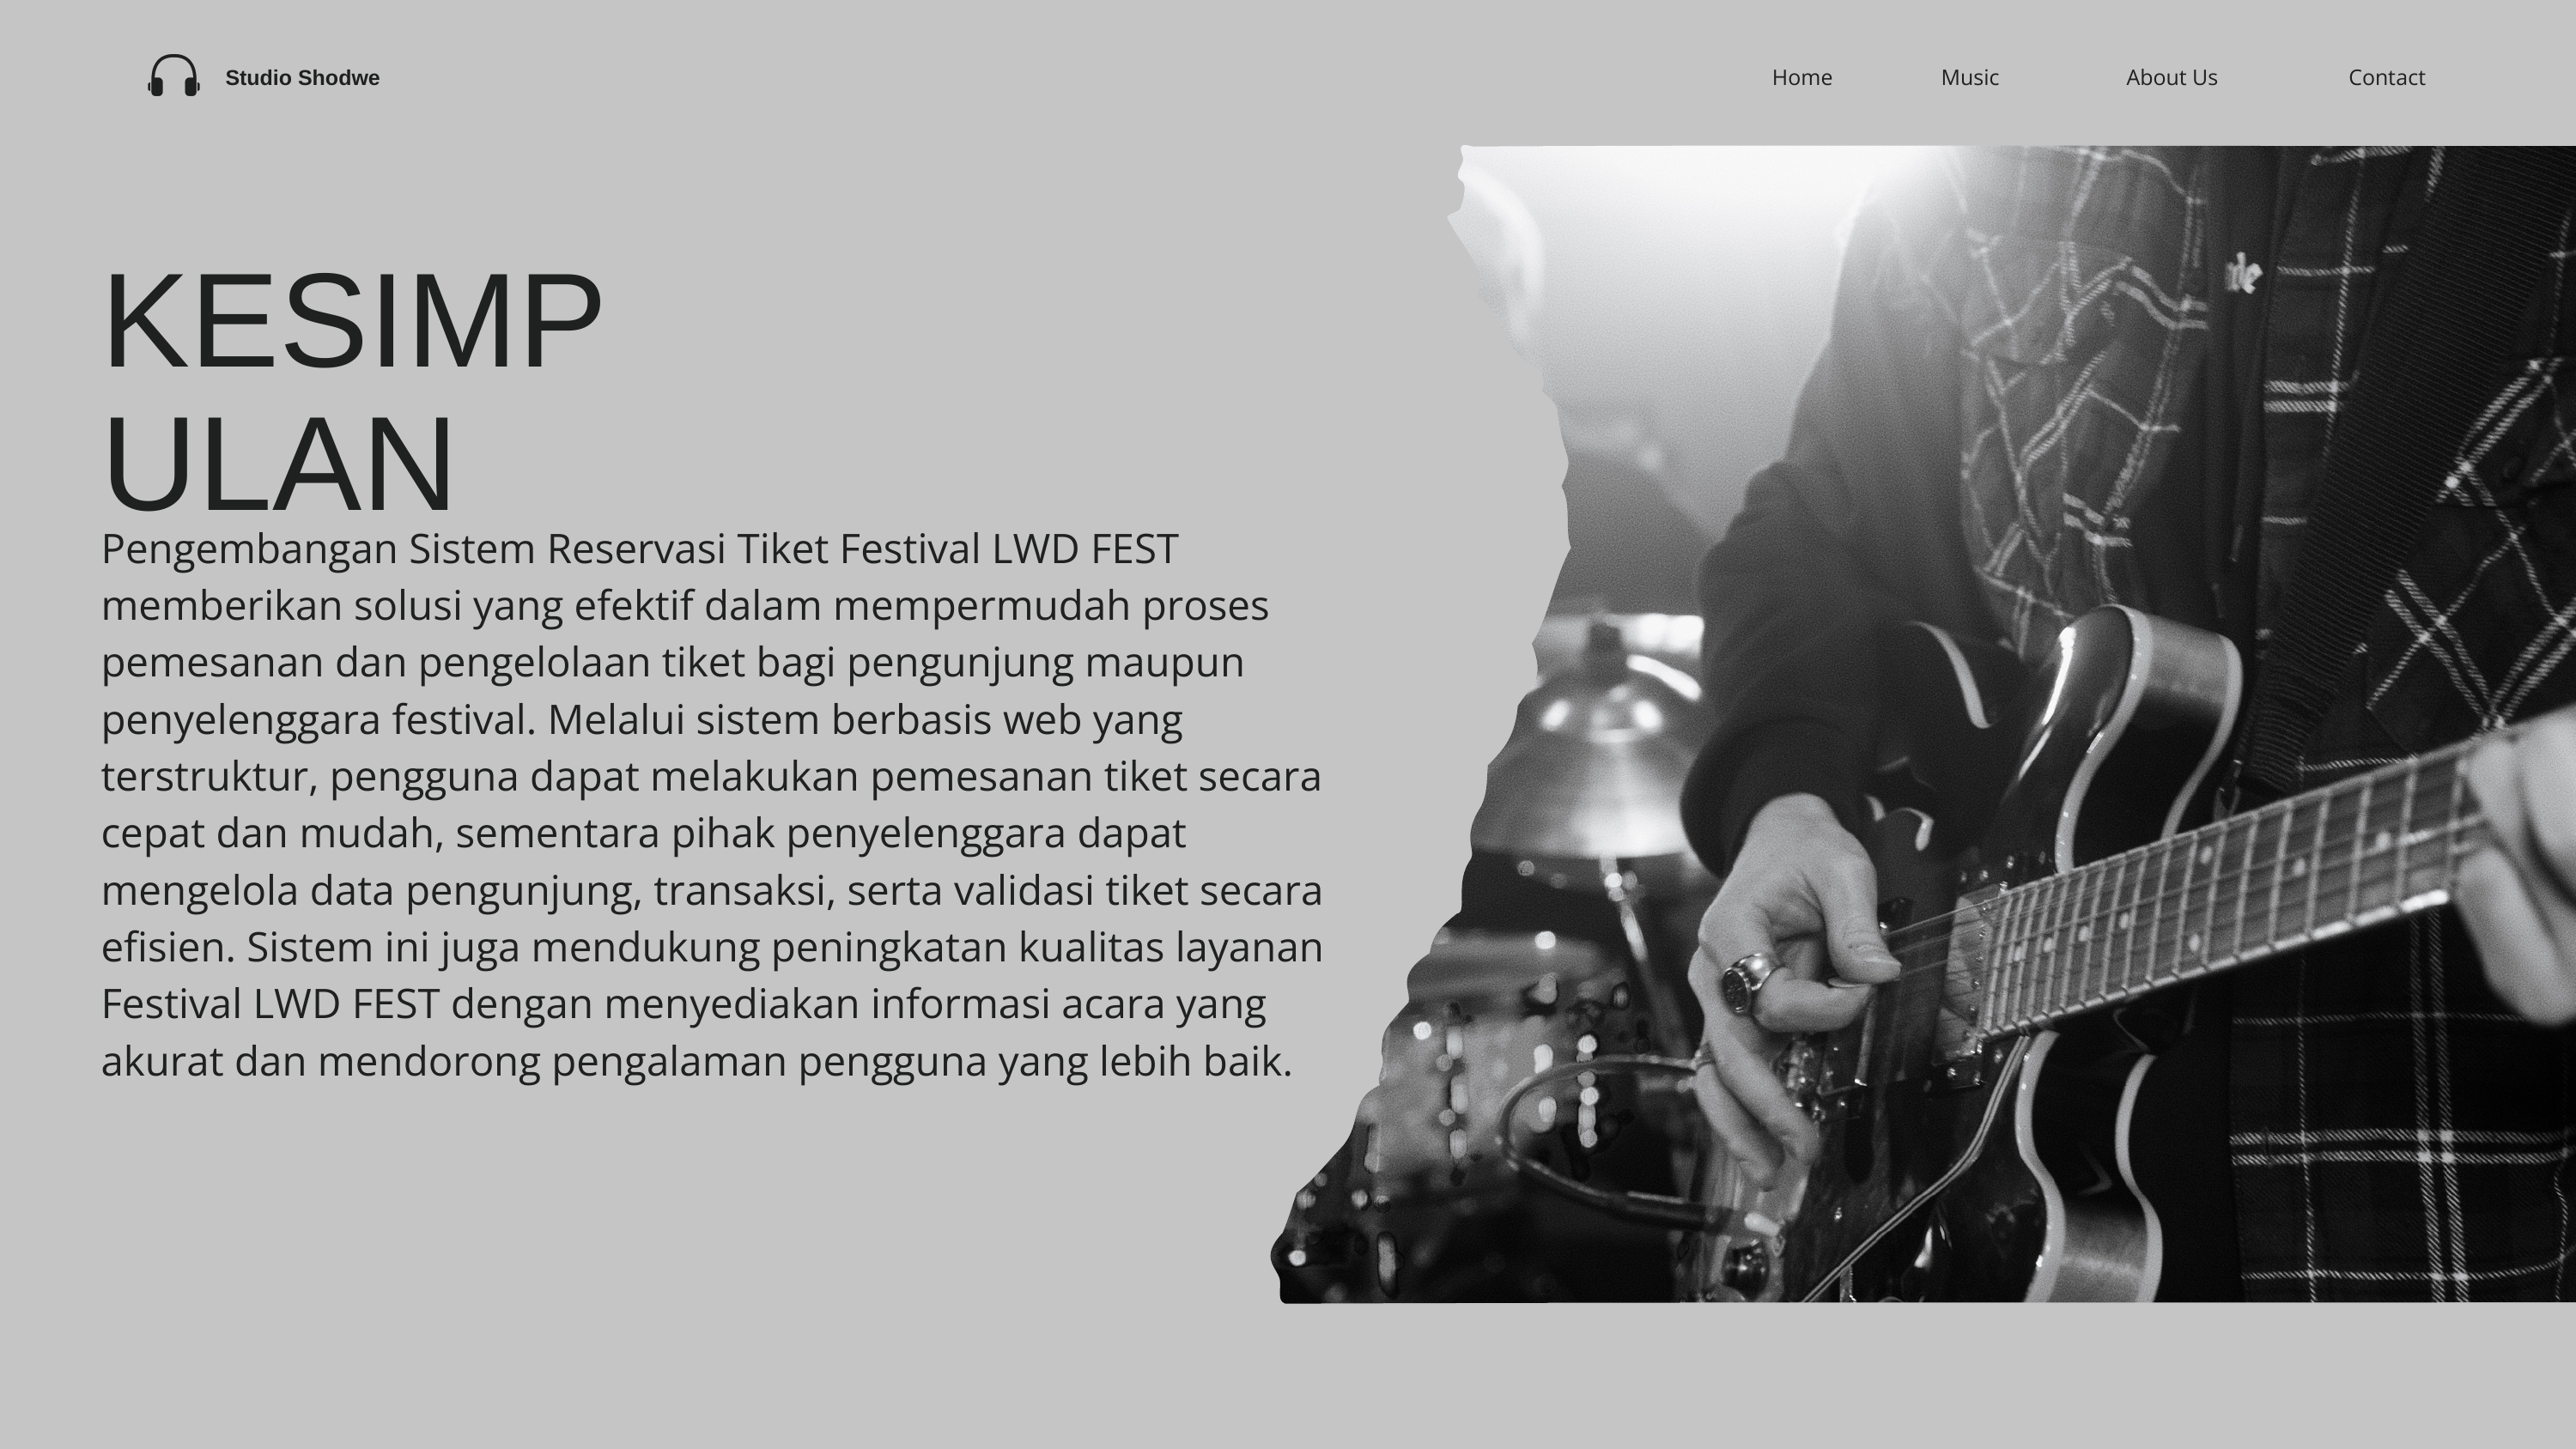

Home
Music
About Us
Contact
Studio Shodwe

KESIMPULAN
Pengembangan Sistem Reservasi Tiket Festival LWD FEST memberikan solusi yang efektif dalam mempermudah proses pemesanan dan pengelolaan tiket bagi pengunjung maupun penyelenggara festival. Melalui sistem berbasis web yang terstruktur, pengguna dapat melakukan pemesanan tiket secara cepat dan mudah, sementara pihak penyelenggara dapat mengelola data pengunjung, transaksi, serta validasi tiket secara efisien. Sistem ini juga mendukung peningkatan kualitas layanan Festival LWD FEST dengan menyediakan informasi acara yang akurat dan mendorong pengalaman pengguna yang lebih baik.